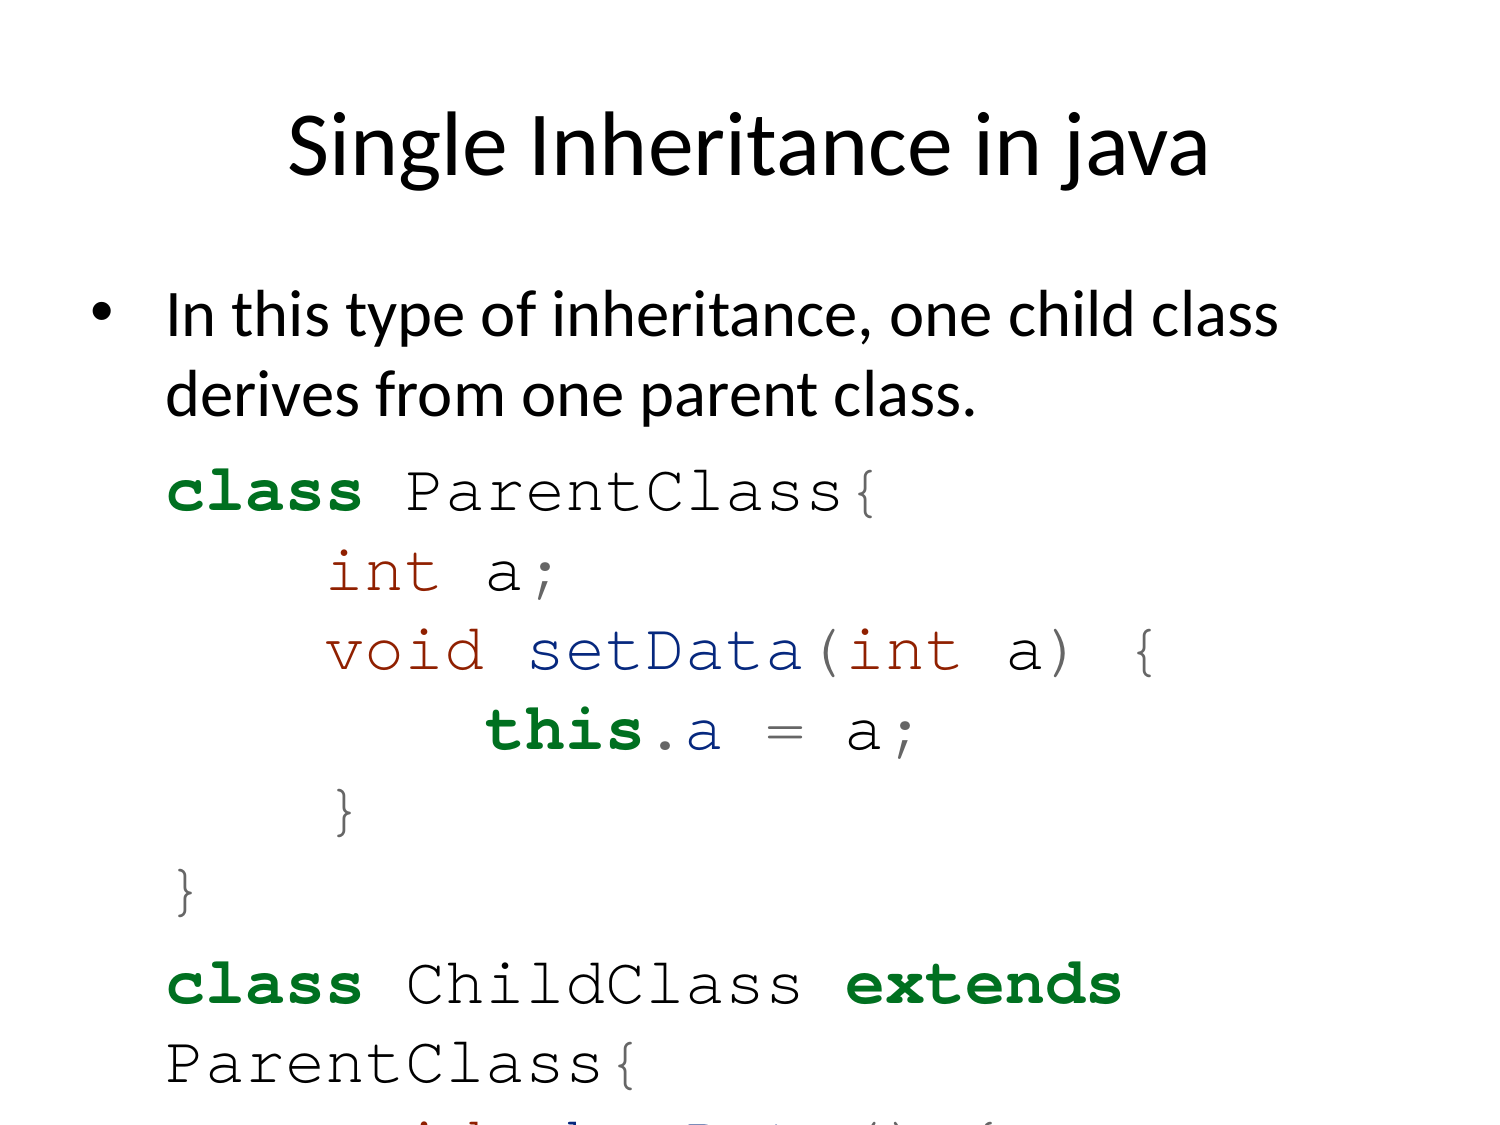

# Single Inheritance in java
In this type of inheritance, one child class derives from one parent class.
class ParentClass{
    int a;
    void setData(int a) {
        this.a = a;
    }
}
class ChildClass extends ParentClass{
    void showData() {
        System.out.println("Value of a is " + a);
    }
}